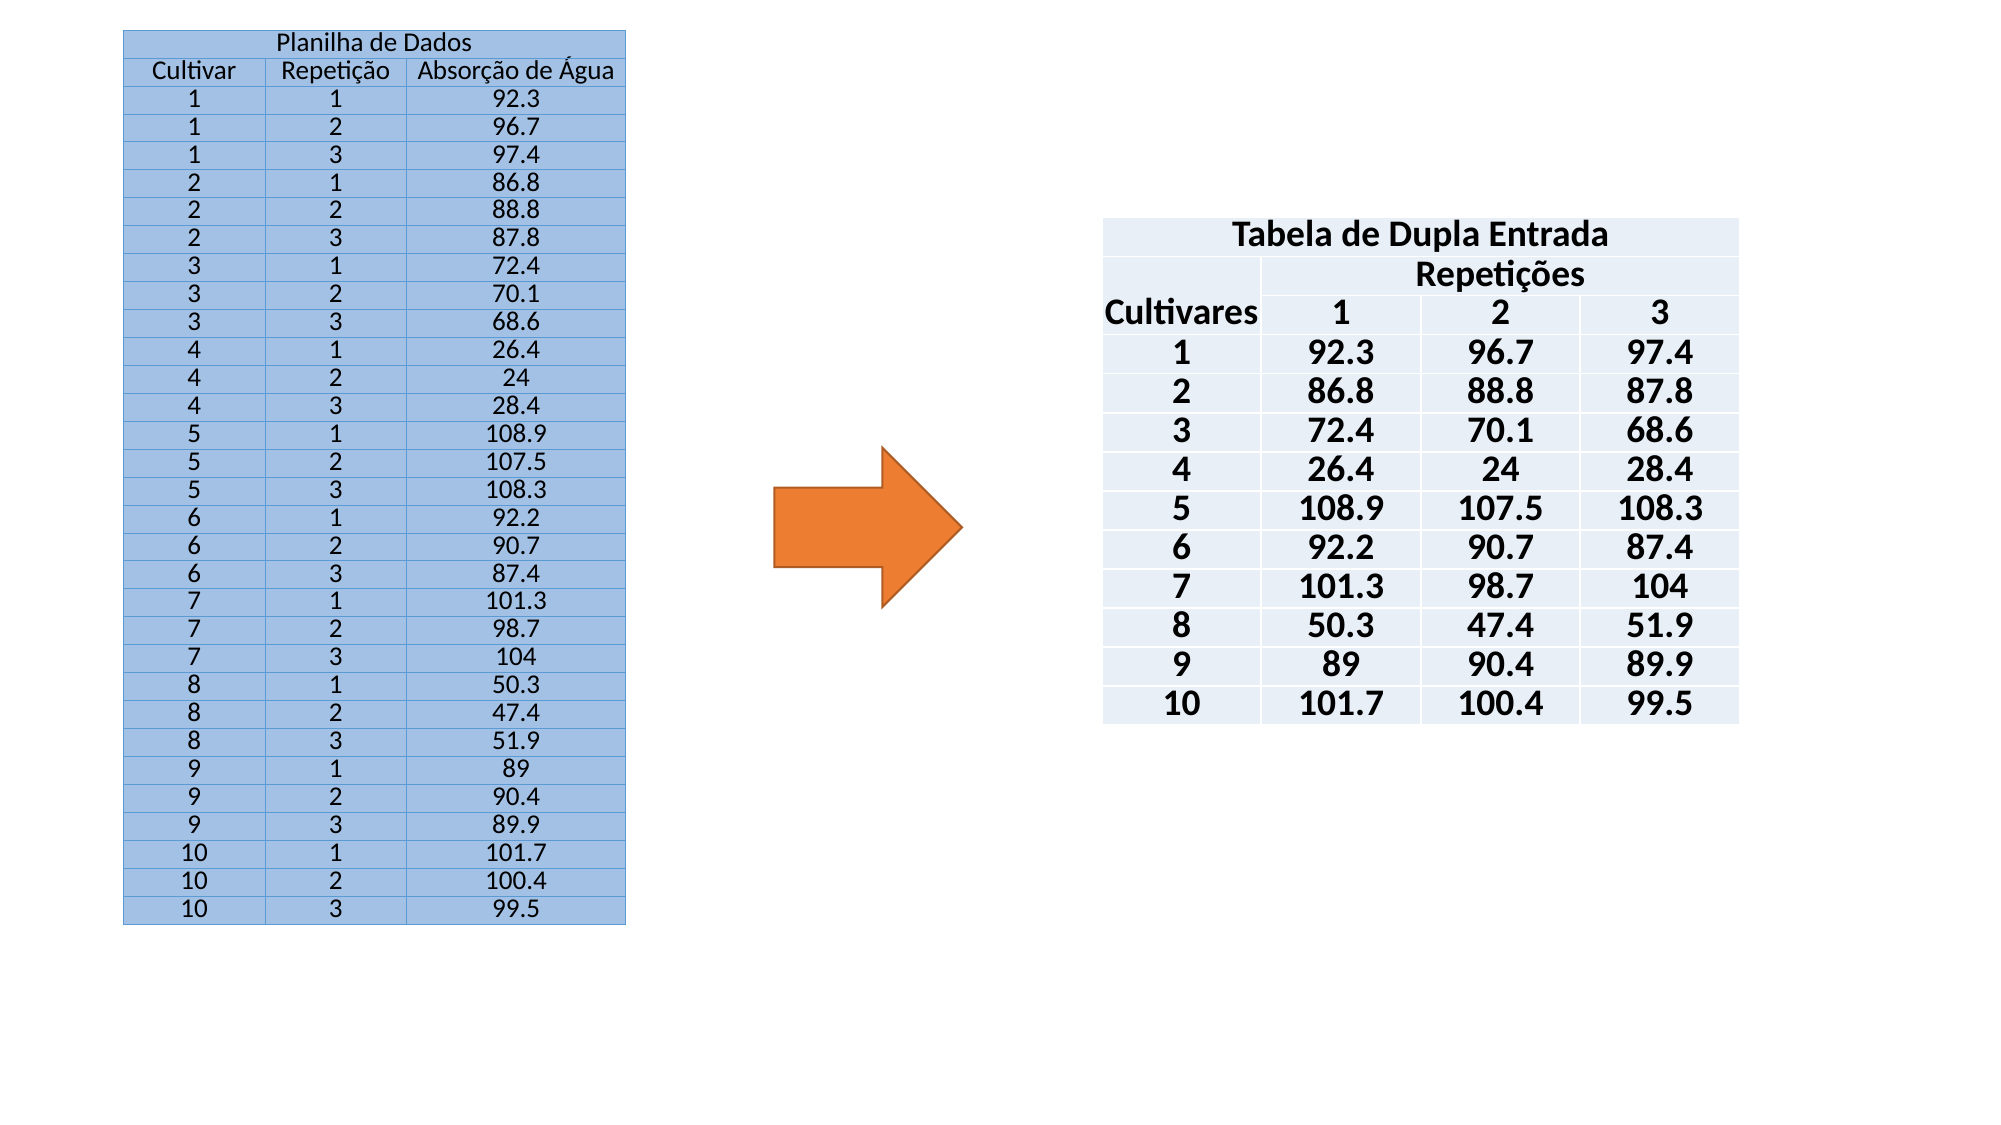

| Planilha de Dados |  |  |
| --- | --- | --- |
| Cultivar | Repetição | Absorção de Água |
| 1 | 1 | 92.3 |
| 1 | 2 | 96.7 |
| 1 | 3 | 97.4 |
| 2 | 1 | 86.8 |
| 2 | 2 | 88.8 |
| 2 | 3 | 87.8 |
| 3 | 1 | 72.4 |
| 3 | 2 | 70.1 |
| 3 | 3 | 68.6 |
| 4 | 1 | 26.4 |
| 4 | 2 | 24 |
| 4 | 3 | 28.4 |
| 5 | 1 | 108.9 |
| 5 | 2 | 107.5 |
| 5 | 3 | 108.3 |
| 6 | 1 | 92.2 |
| 6 | 2 | 90.7 |
| 6 | 3 | 87.4 |
| 7 | 1 | 101.3 |
| 7 | 2 | 98.7 |
| 7 | 3 | 104 |
| 8 | 1 | 50.3 |
| 8 | 2 | 47.4 |
| 8 | 3 | 51.9 |
| 9 | 1 | 89 |
| 9 | 2 | 90.4 |
| 9 | 3 | 89.9 |
| 10 | 1 | 101.7 |
| 10 | 2 | 100.4 |
| 10 | 3 | 99.5 |
| Tabela de Dupla Entrada |  |  |  |
| --- | --- | --- | --- |
| Cultivares | Repetições |  |  |
|  | 1 | 2 | 3 |
| 1 | 92.3 | 96.7 | 97.4 |
| 2 | 86.8 | 88.8 | 87.8 |
| 3 | 72.4 | 70.1 | 68.6 |
| 4 | 26.4 | 24 | 28.4 |
| 5 | 108.9 | 107.5 | 108.3 |
| 6 | 92.2 | 90.7 | 87.4 |
| 7 | 101.3 | 98.7 | 104 |
| 8 | 50.3 | 47.4 | 51.9 |
| 9 | 89 | 90.4 | 89.9 |
| 10 | 101.7 | 100.4 | 99.5 |